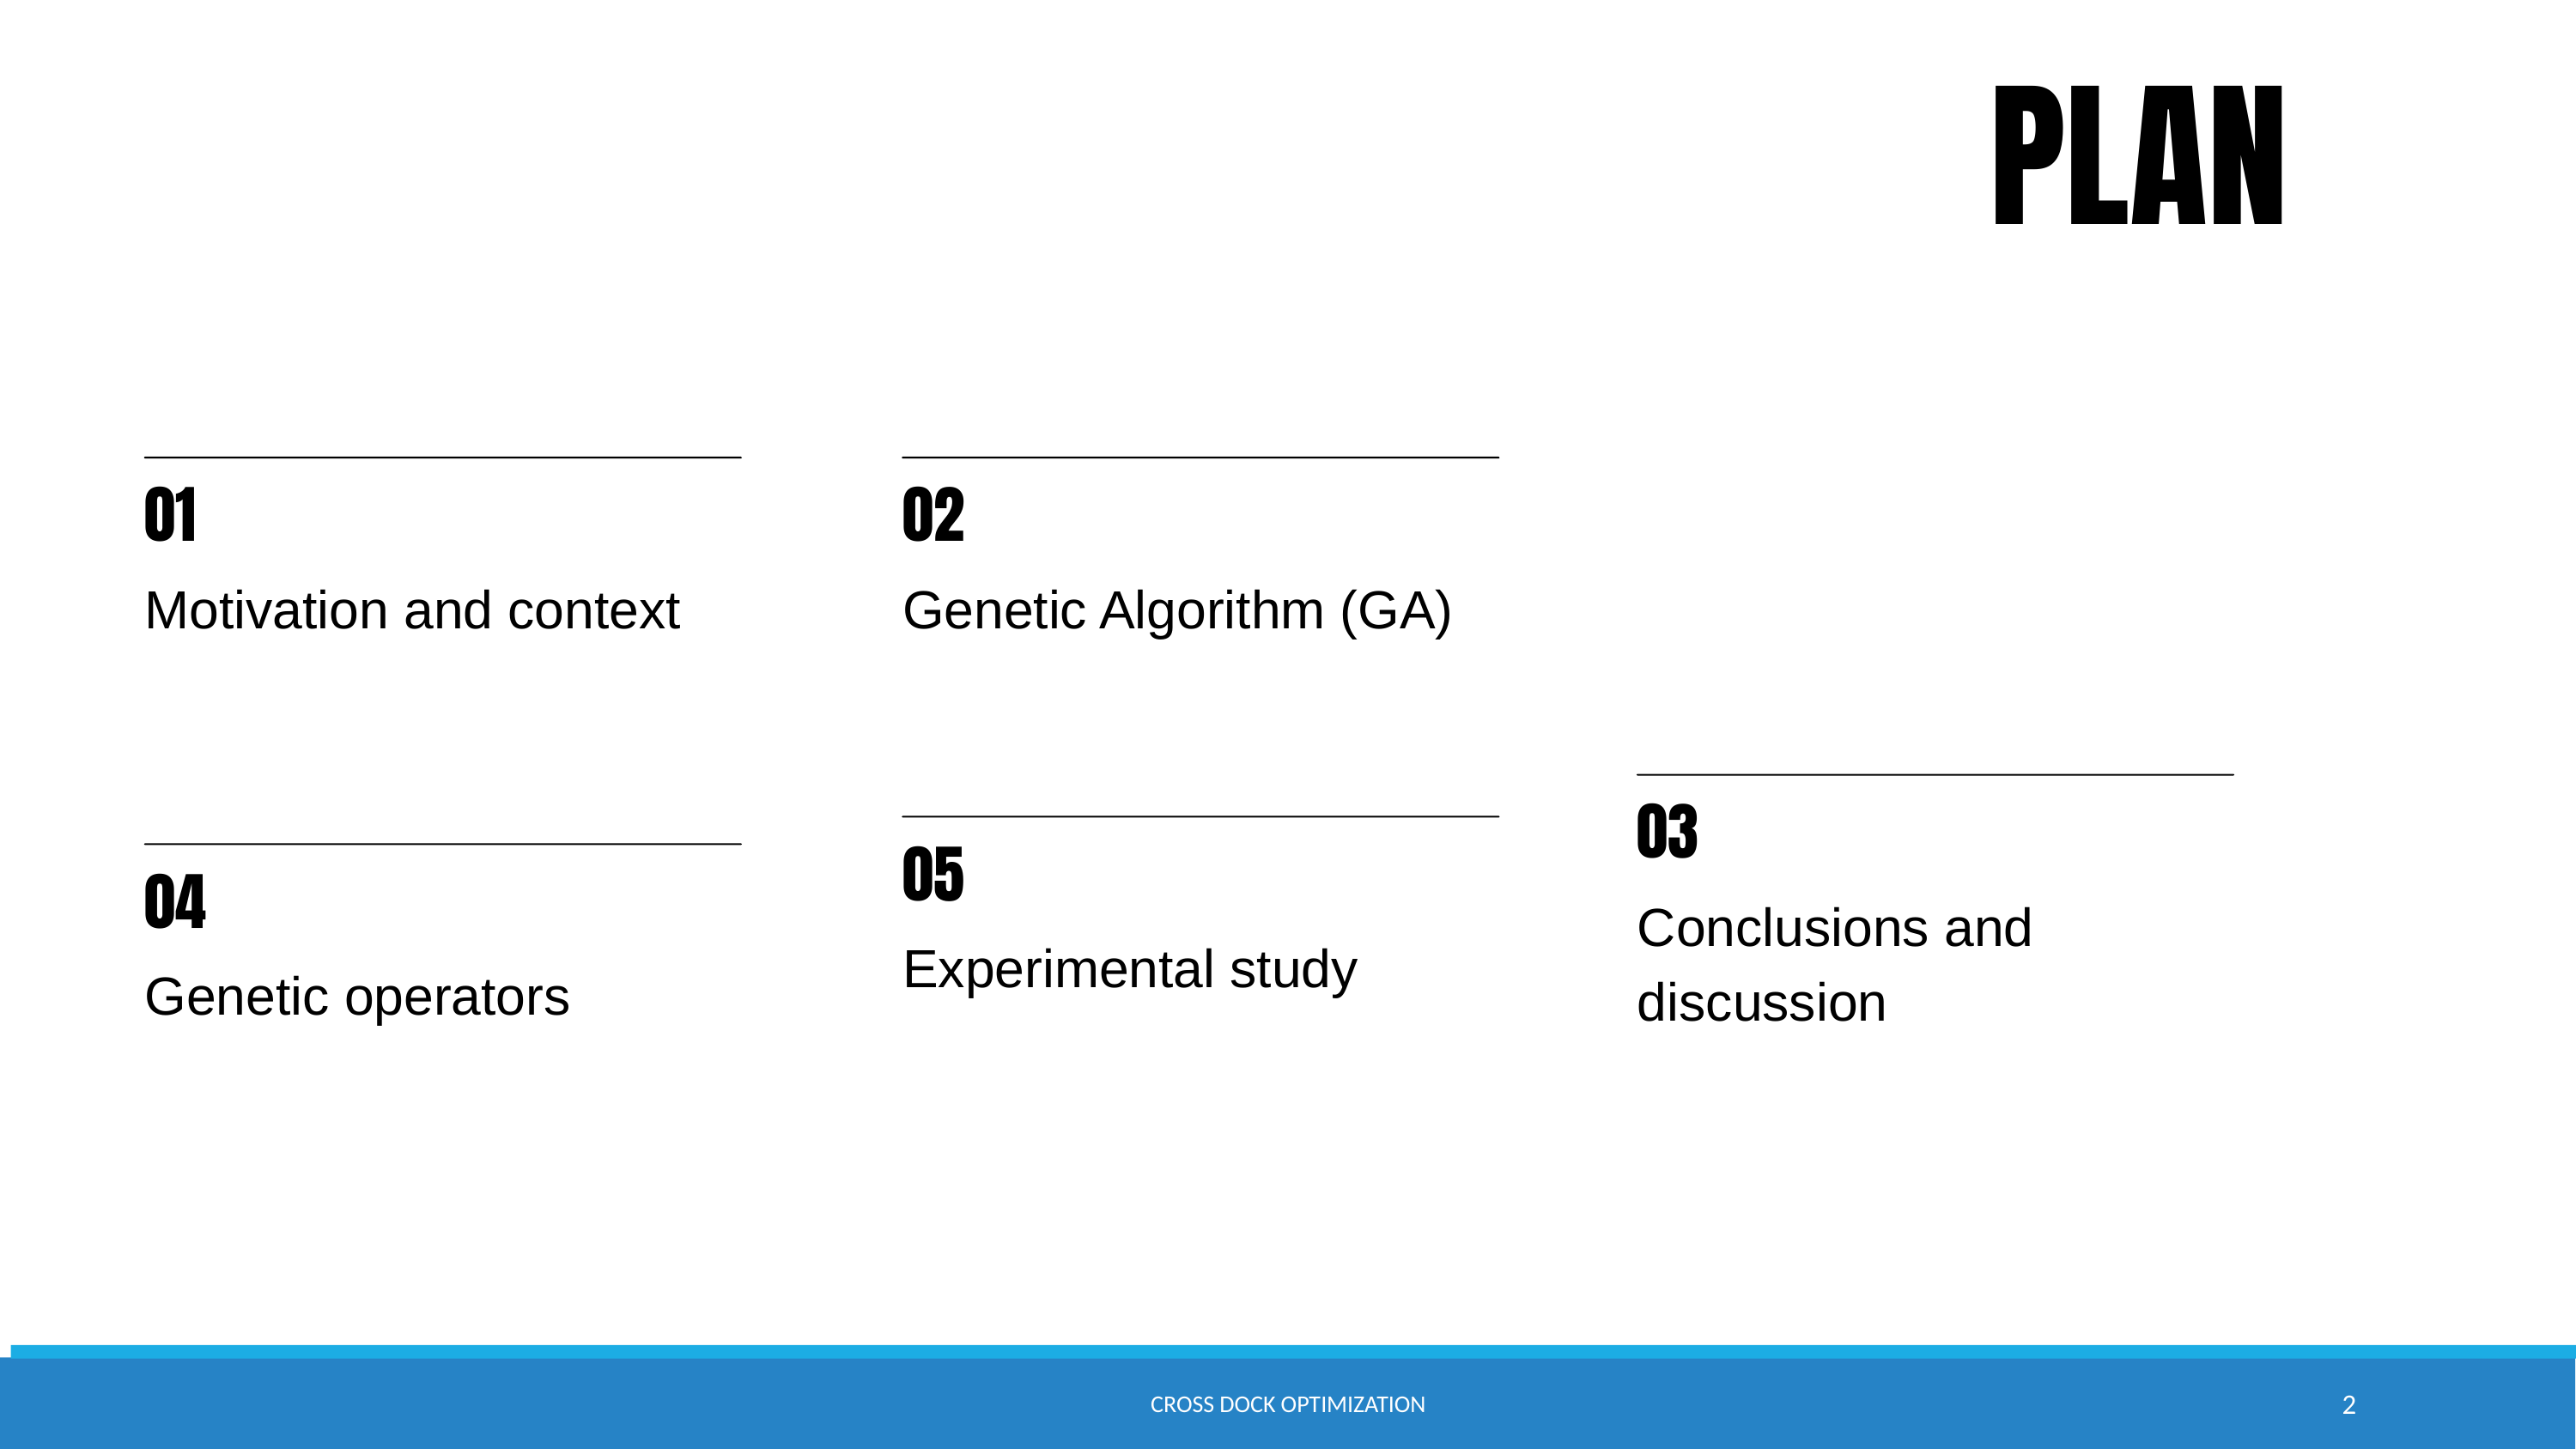

PLAN

01
Motivation and context

02
Genetic Algorithm (GA)

03
Conclusions and discussion

05
Experimental study

04
Genetic operators
Cross dock optimization
2